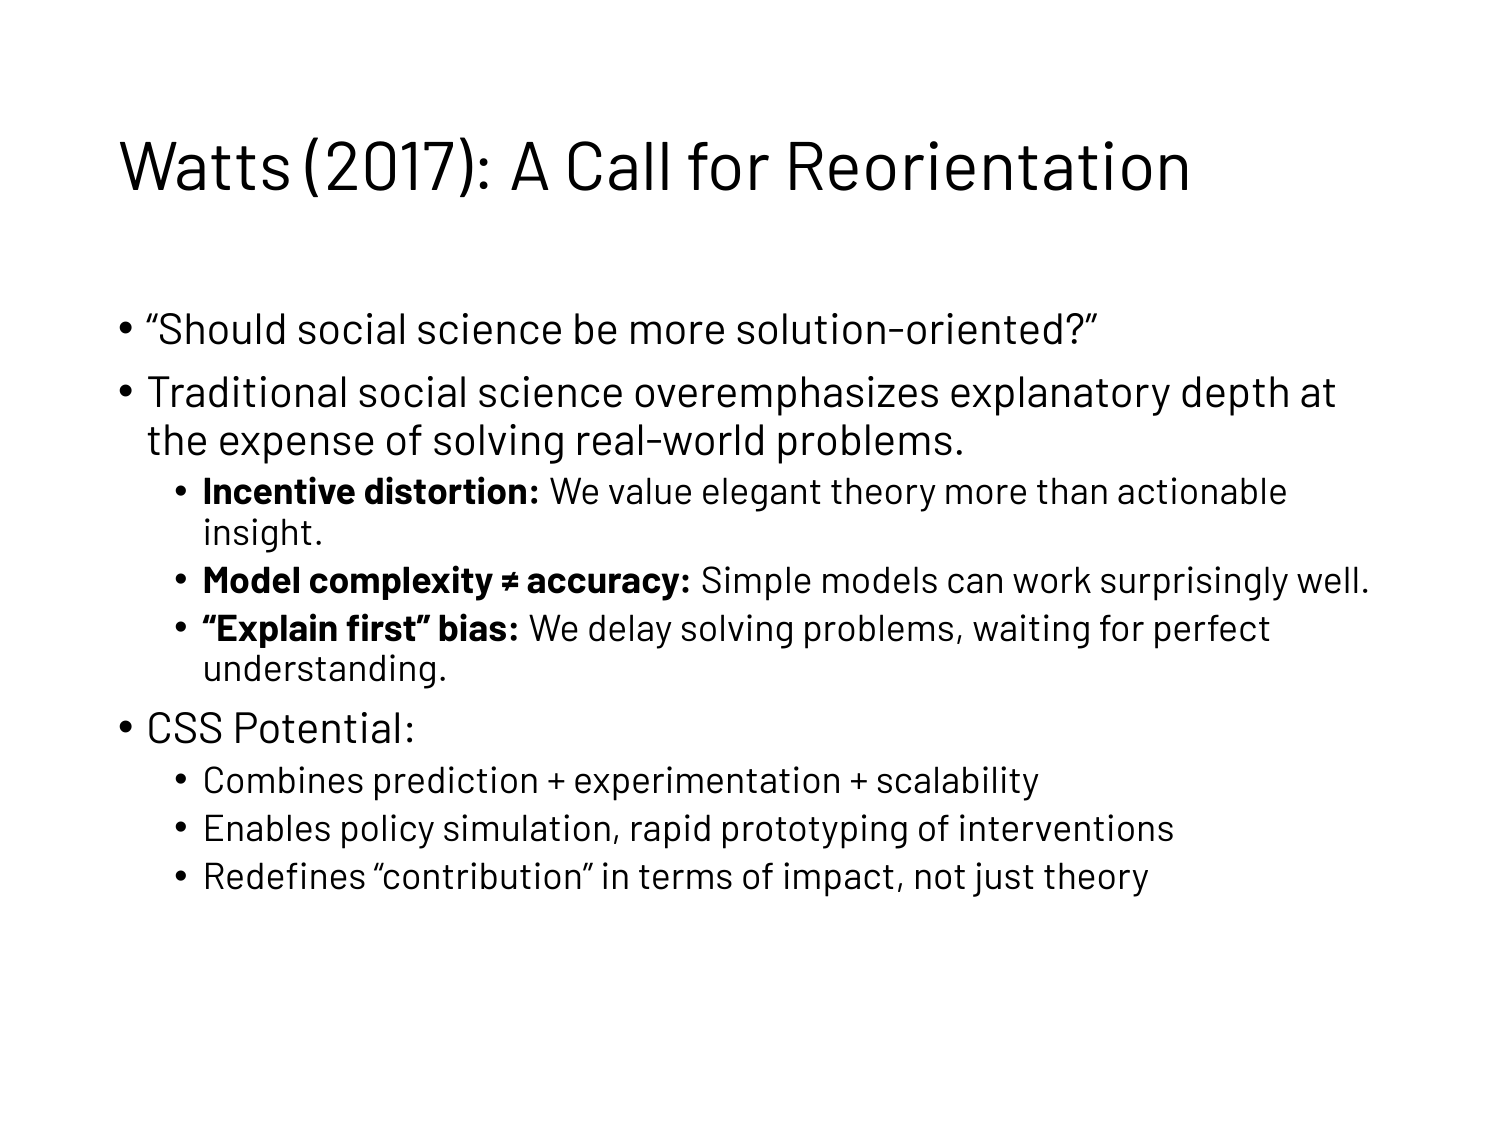

# Watts (2017): A Call for Reorientation
“Should social science be more solution-oriented?”
Traditional social science overemphasizes explanatory depth at the expense of solving real-world problems.
Incentive distortion: We value elegant theory more than actionable insight.
Model complexity ≠ accuracy: Simple models can work surprisingly well.
“Explain first” bias: We delay solving problems, waiting for perfect understanding.
CSS Potential:
Combines prediction + experimentation + scalability
Enables policy simulation, rapid prototyping of interventions
Redefines “contribution” in terms of impact, not just theory